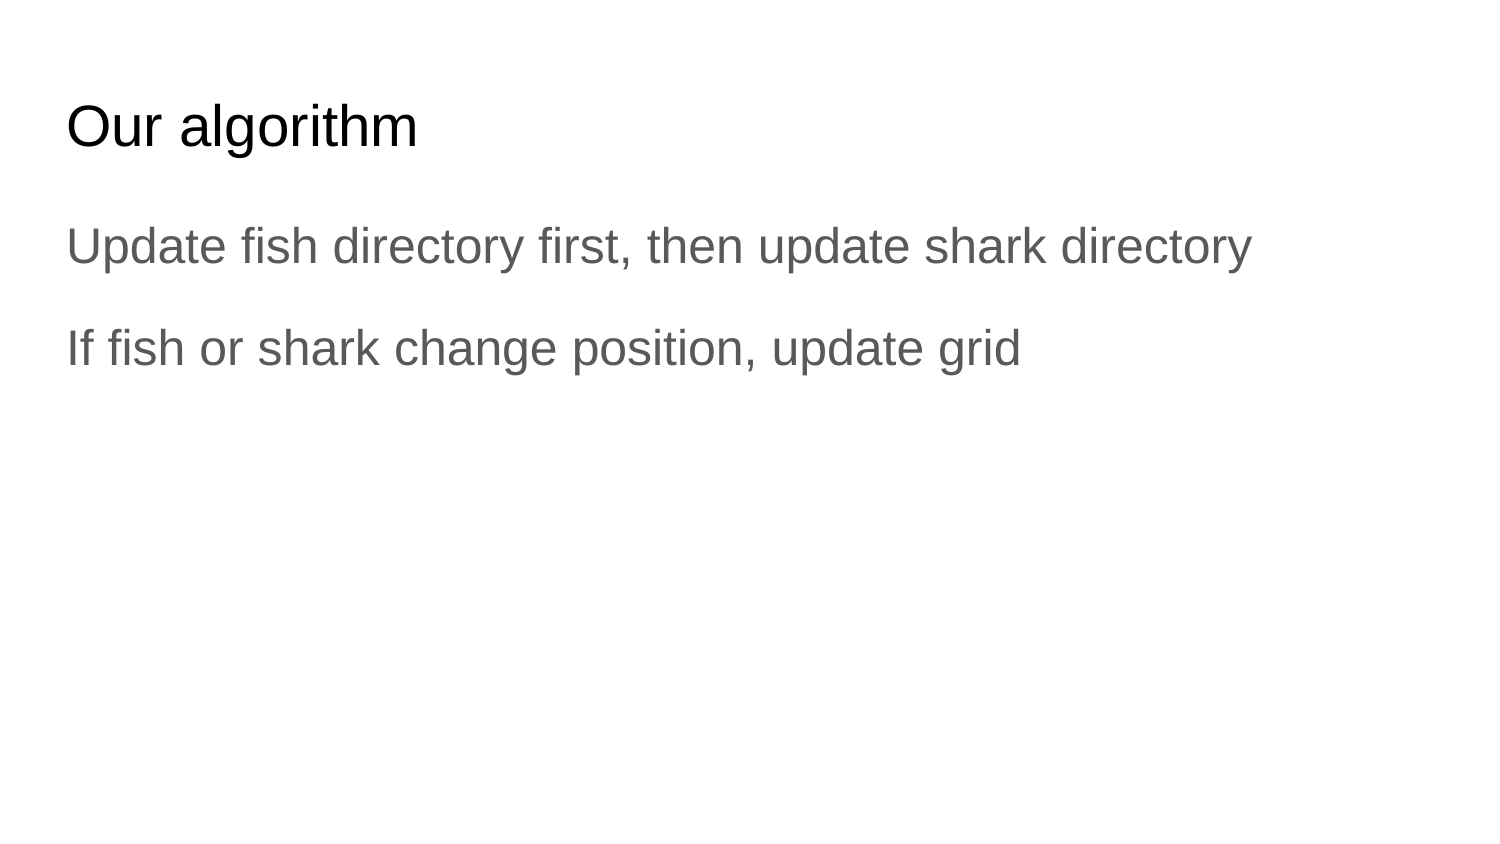

# Our algorithm
Update fish directory first, then update shark directory
If fish or shark change position, update grid